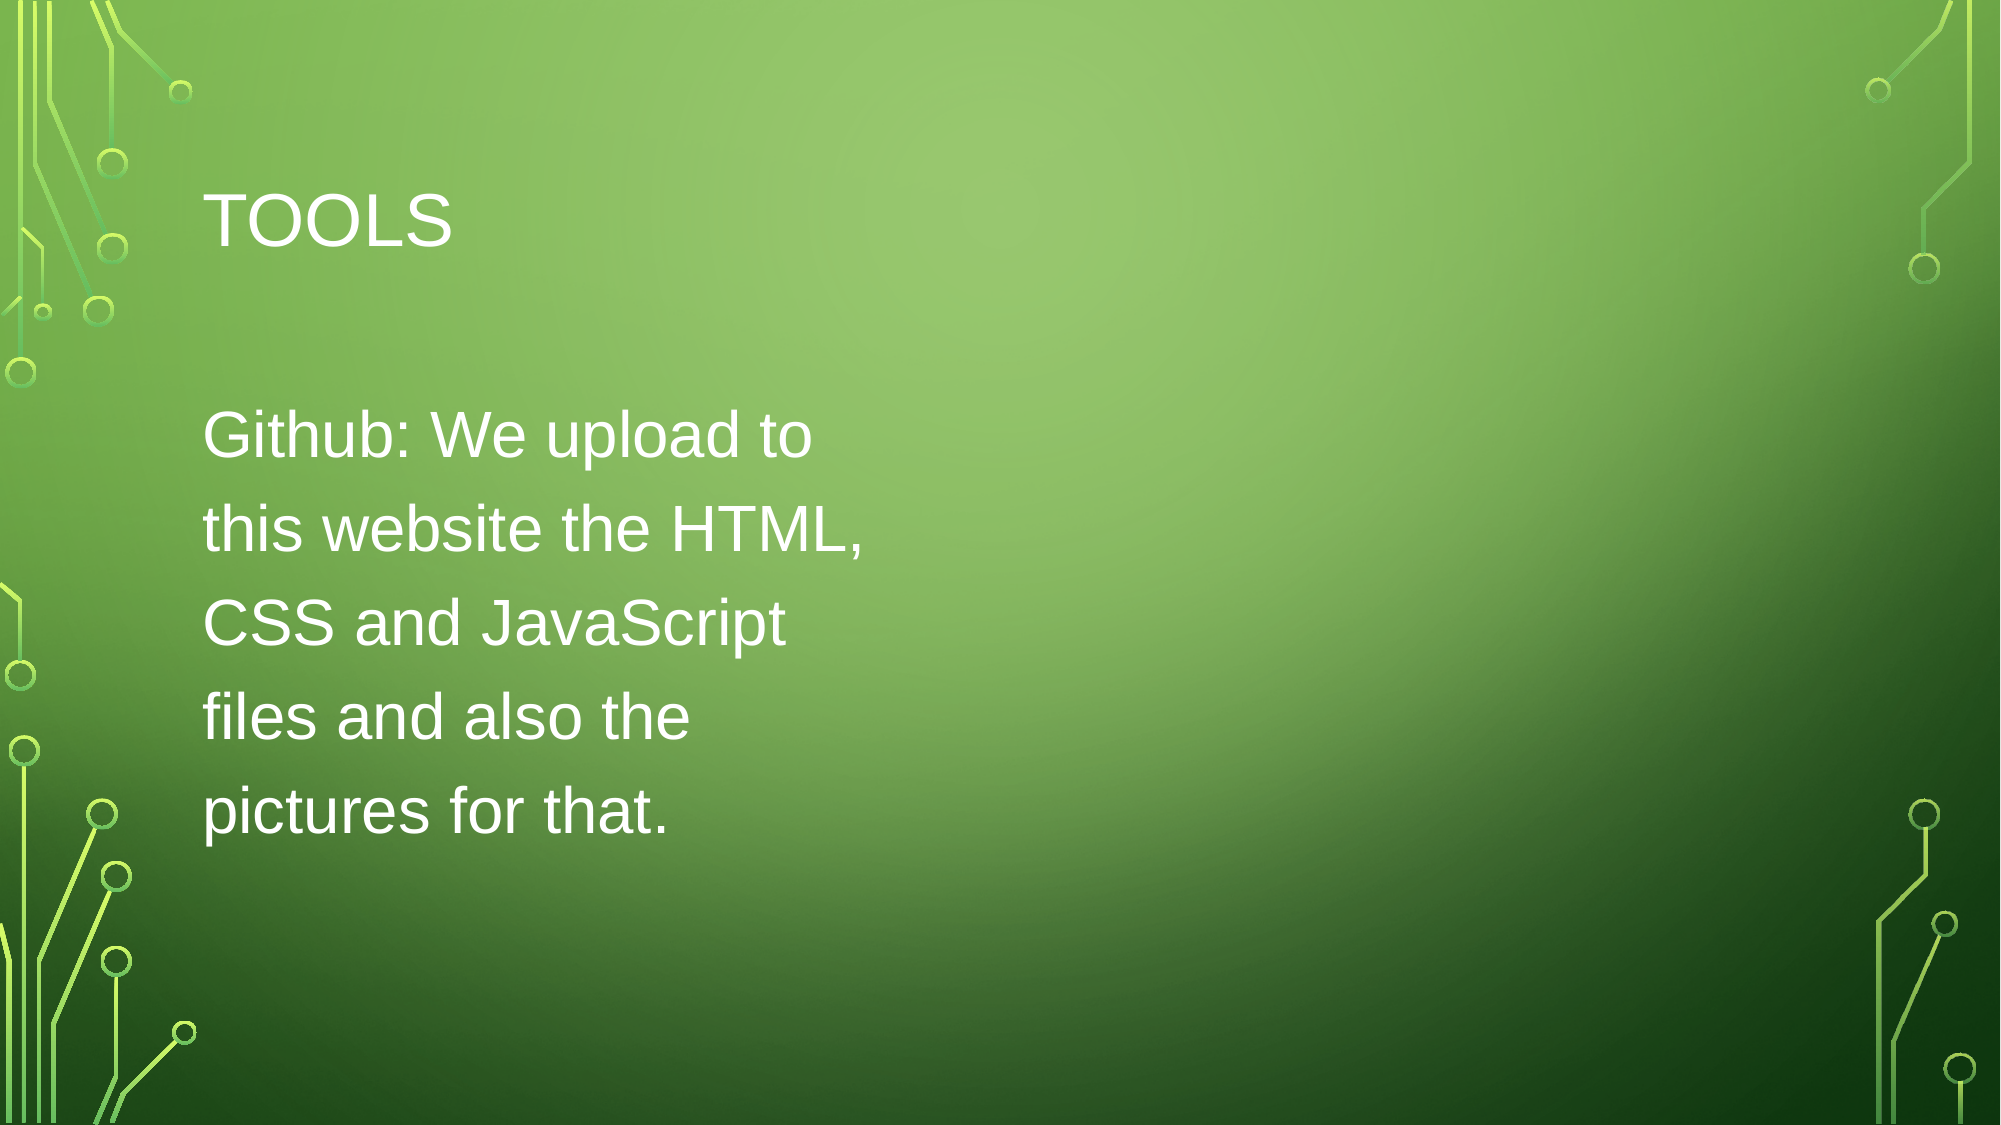

# Tools
Github: We upload to this website the HTML, CSS and JavaScript files and also the pictures for that.